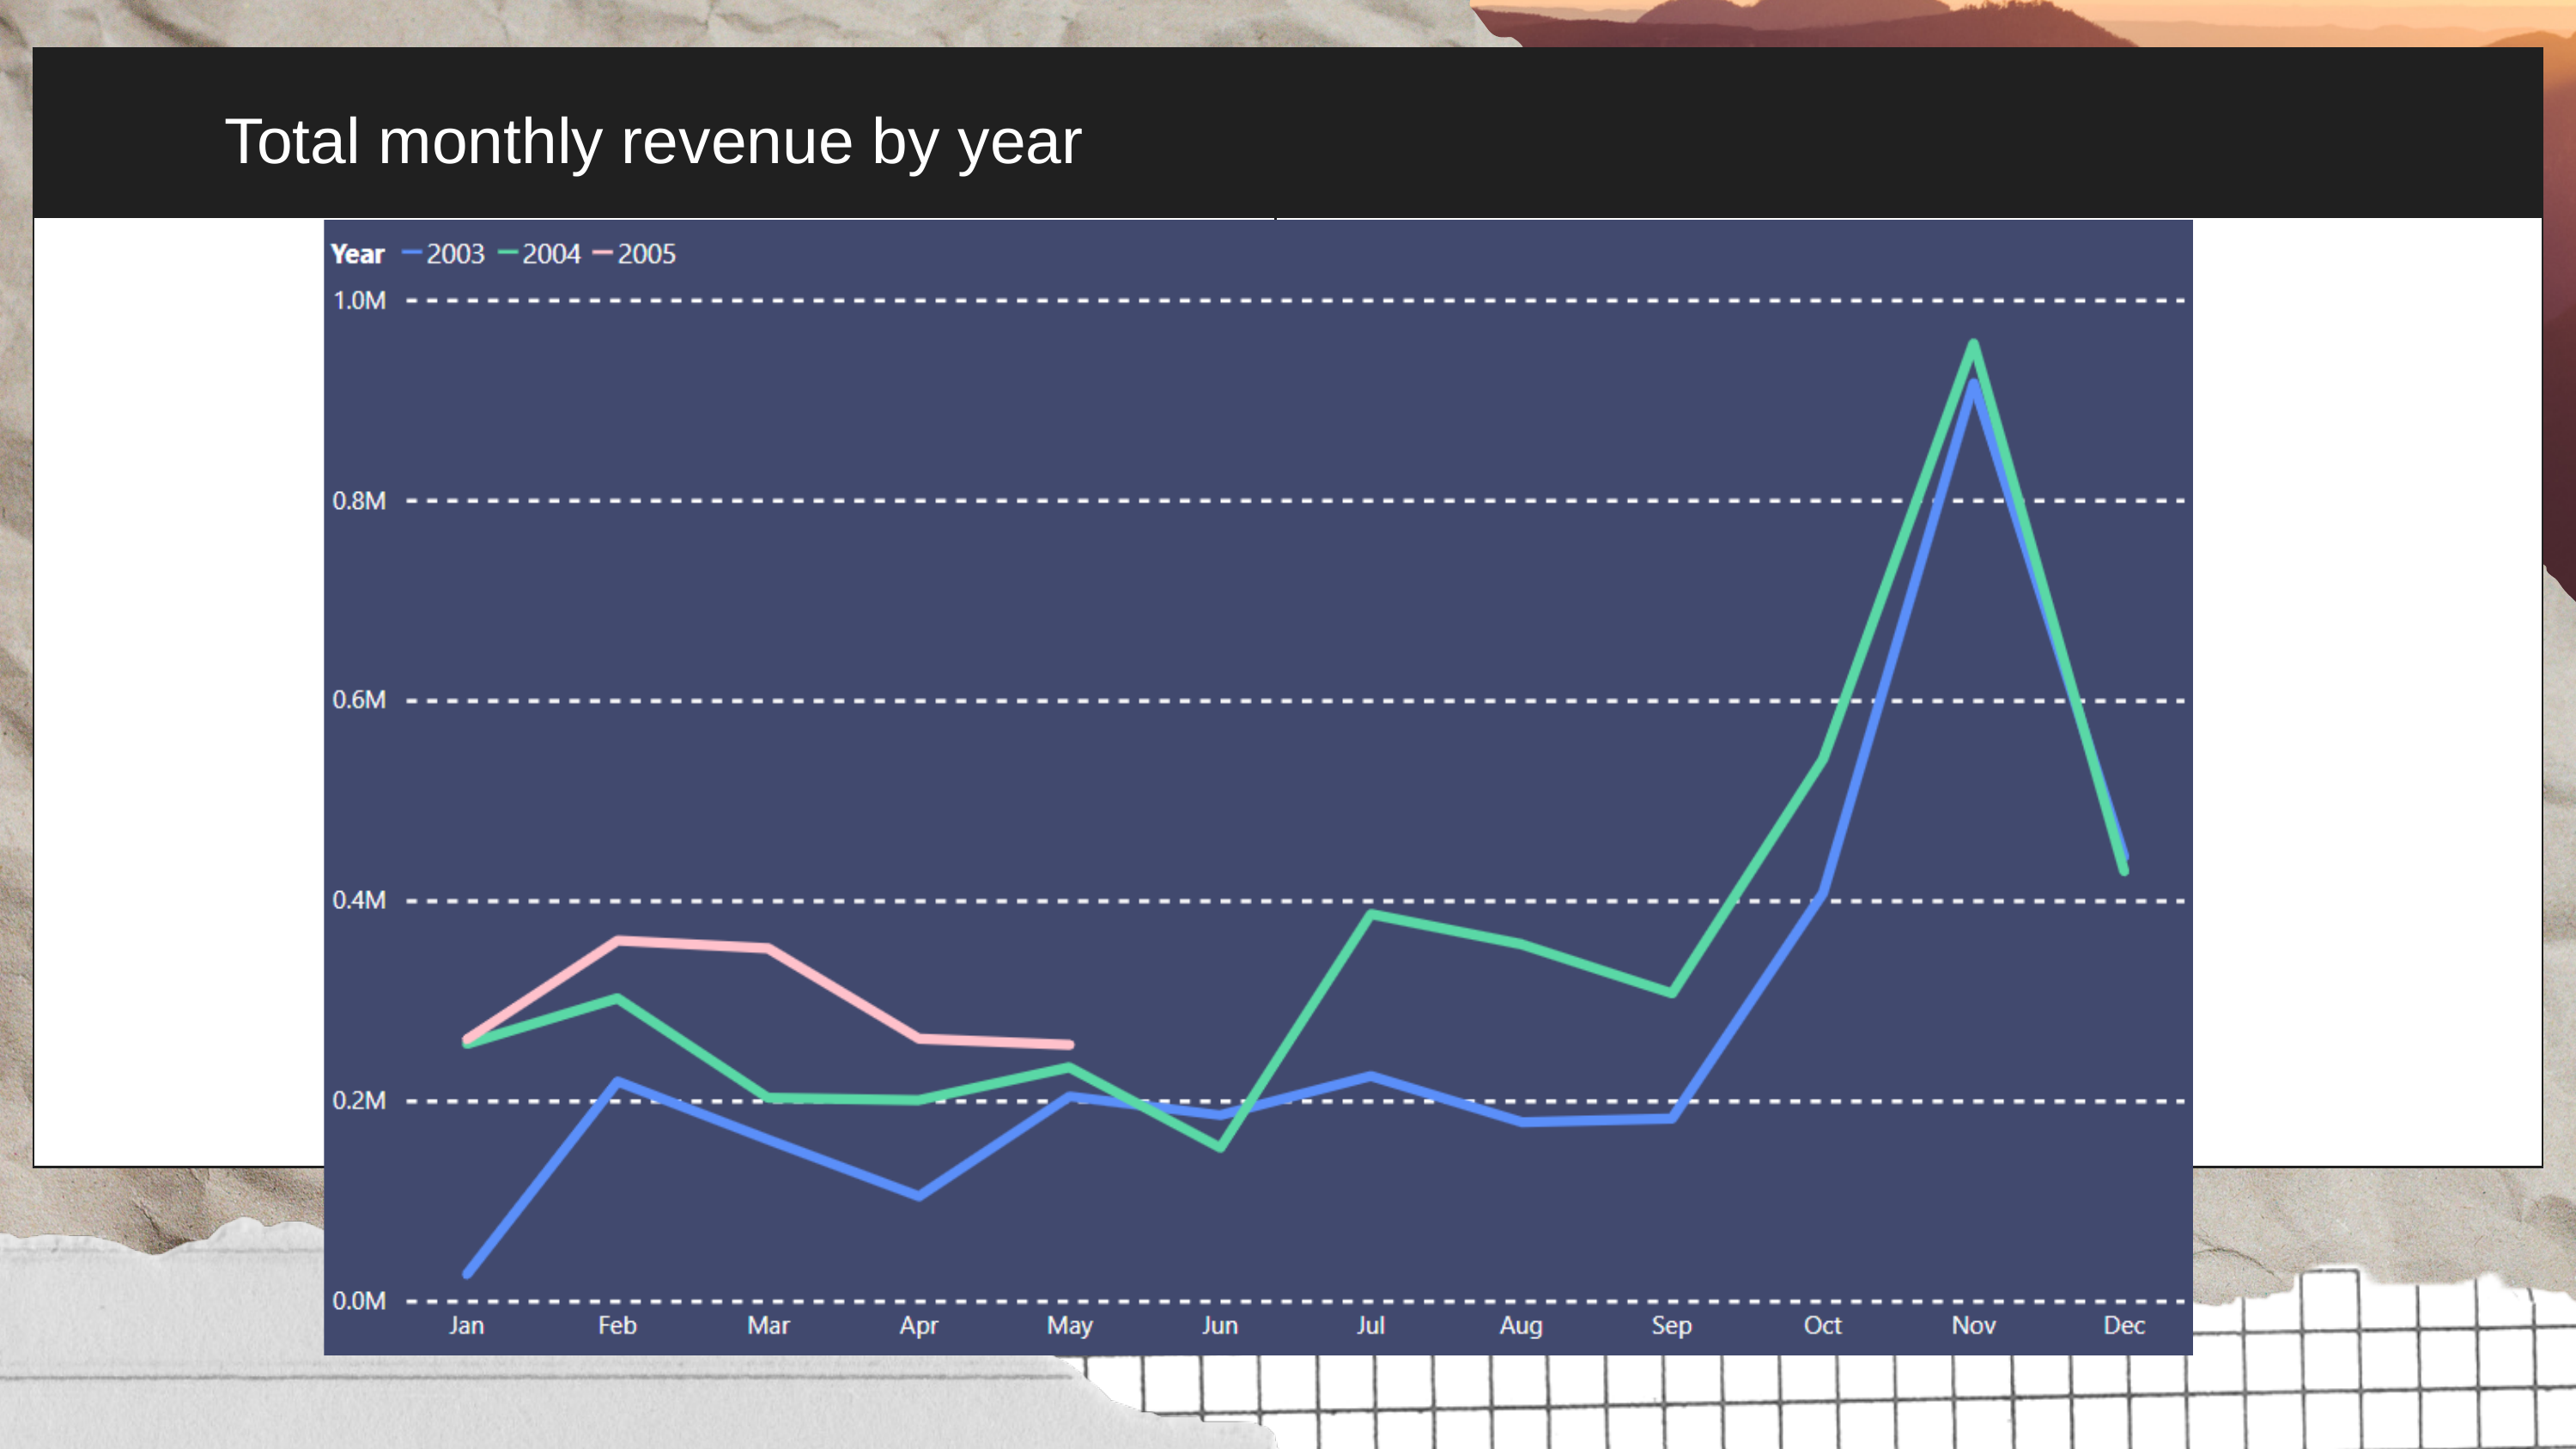

| Total monthly revenue by year |  |
| --- | --- |
|  |  |